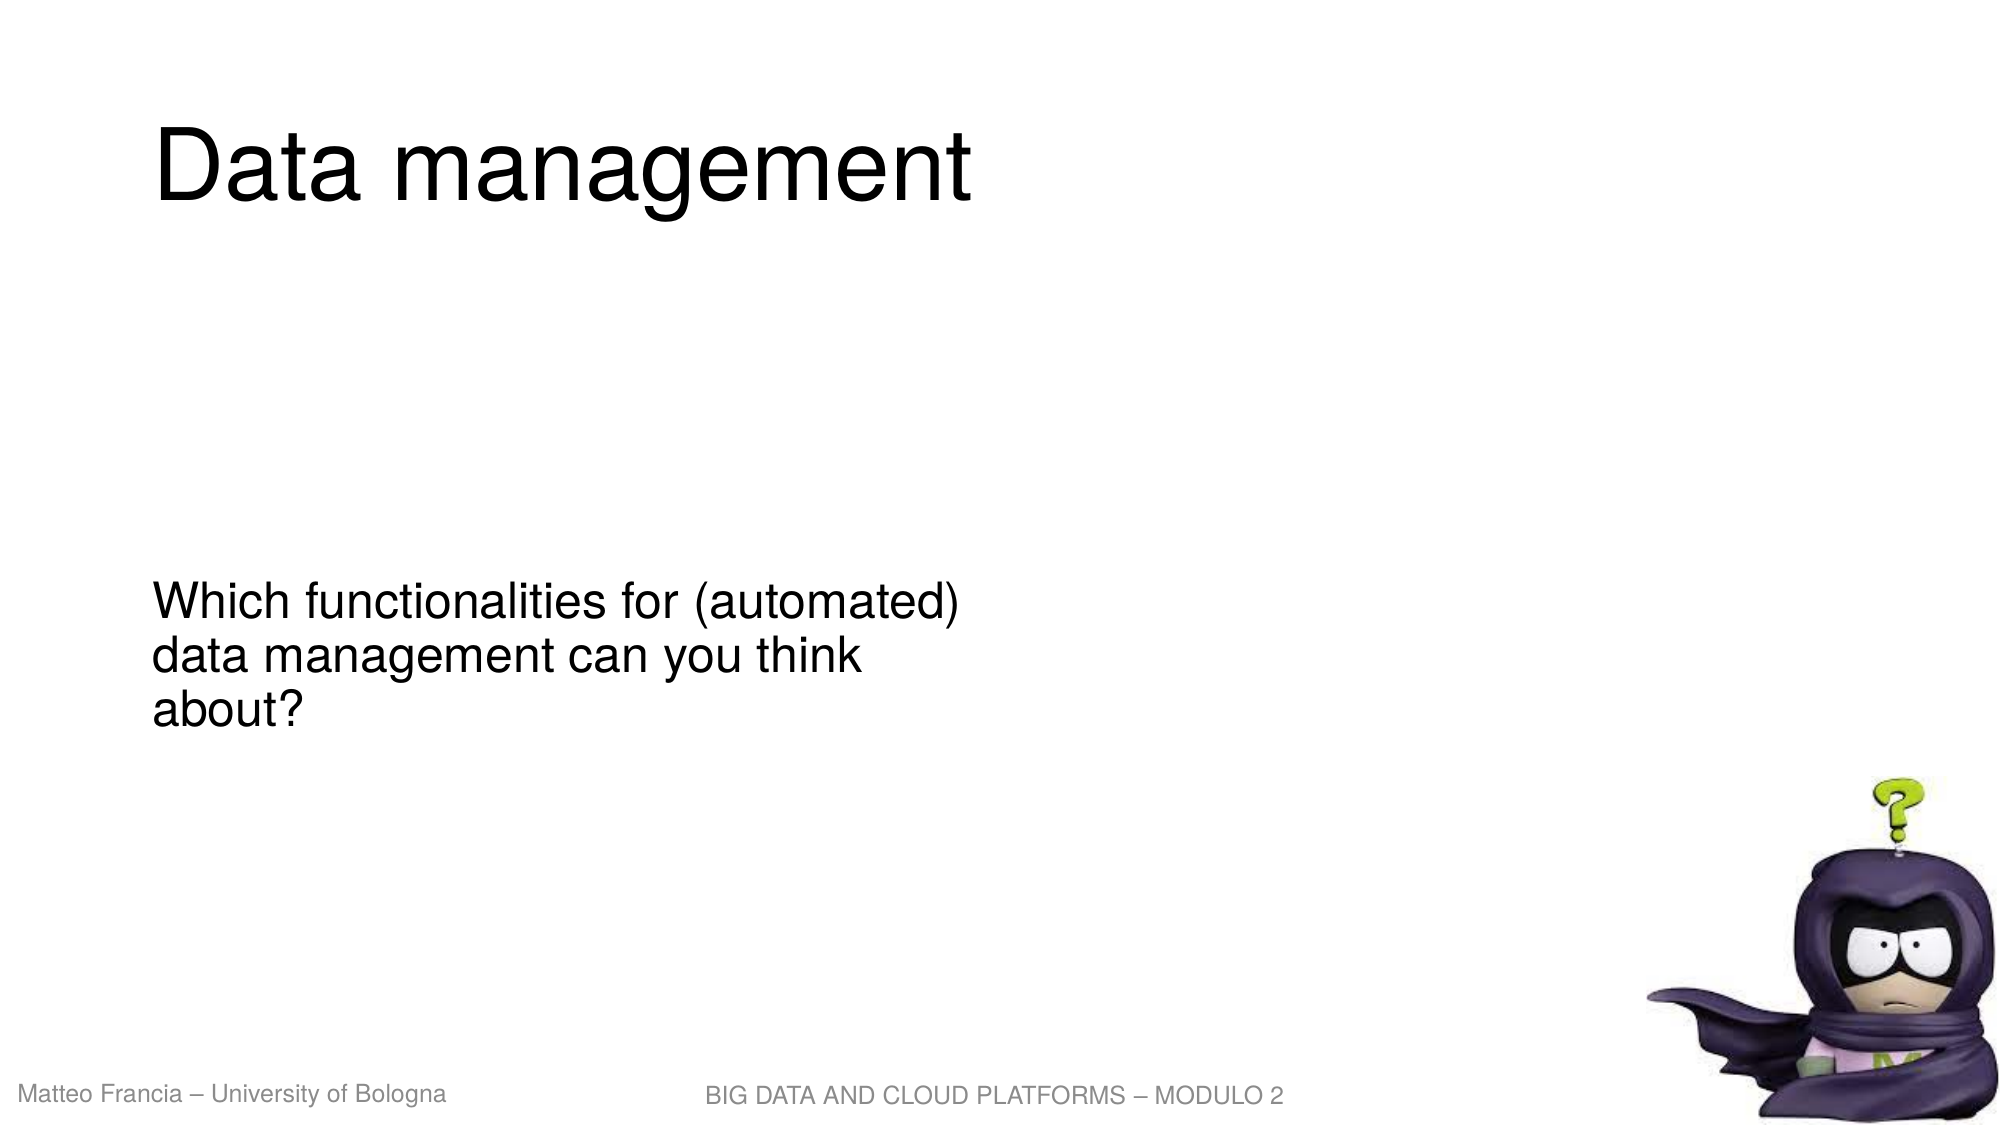

# Data management
Which functionalities for (automated) data management can you think about?

39
Matteo Francia – University of Bologna